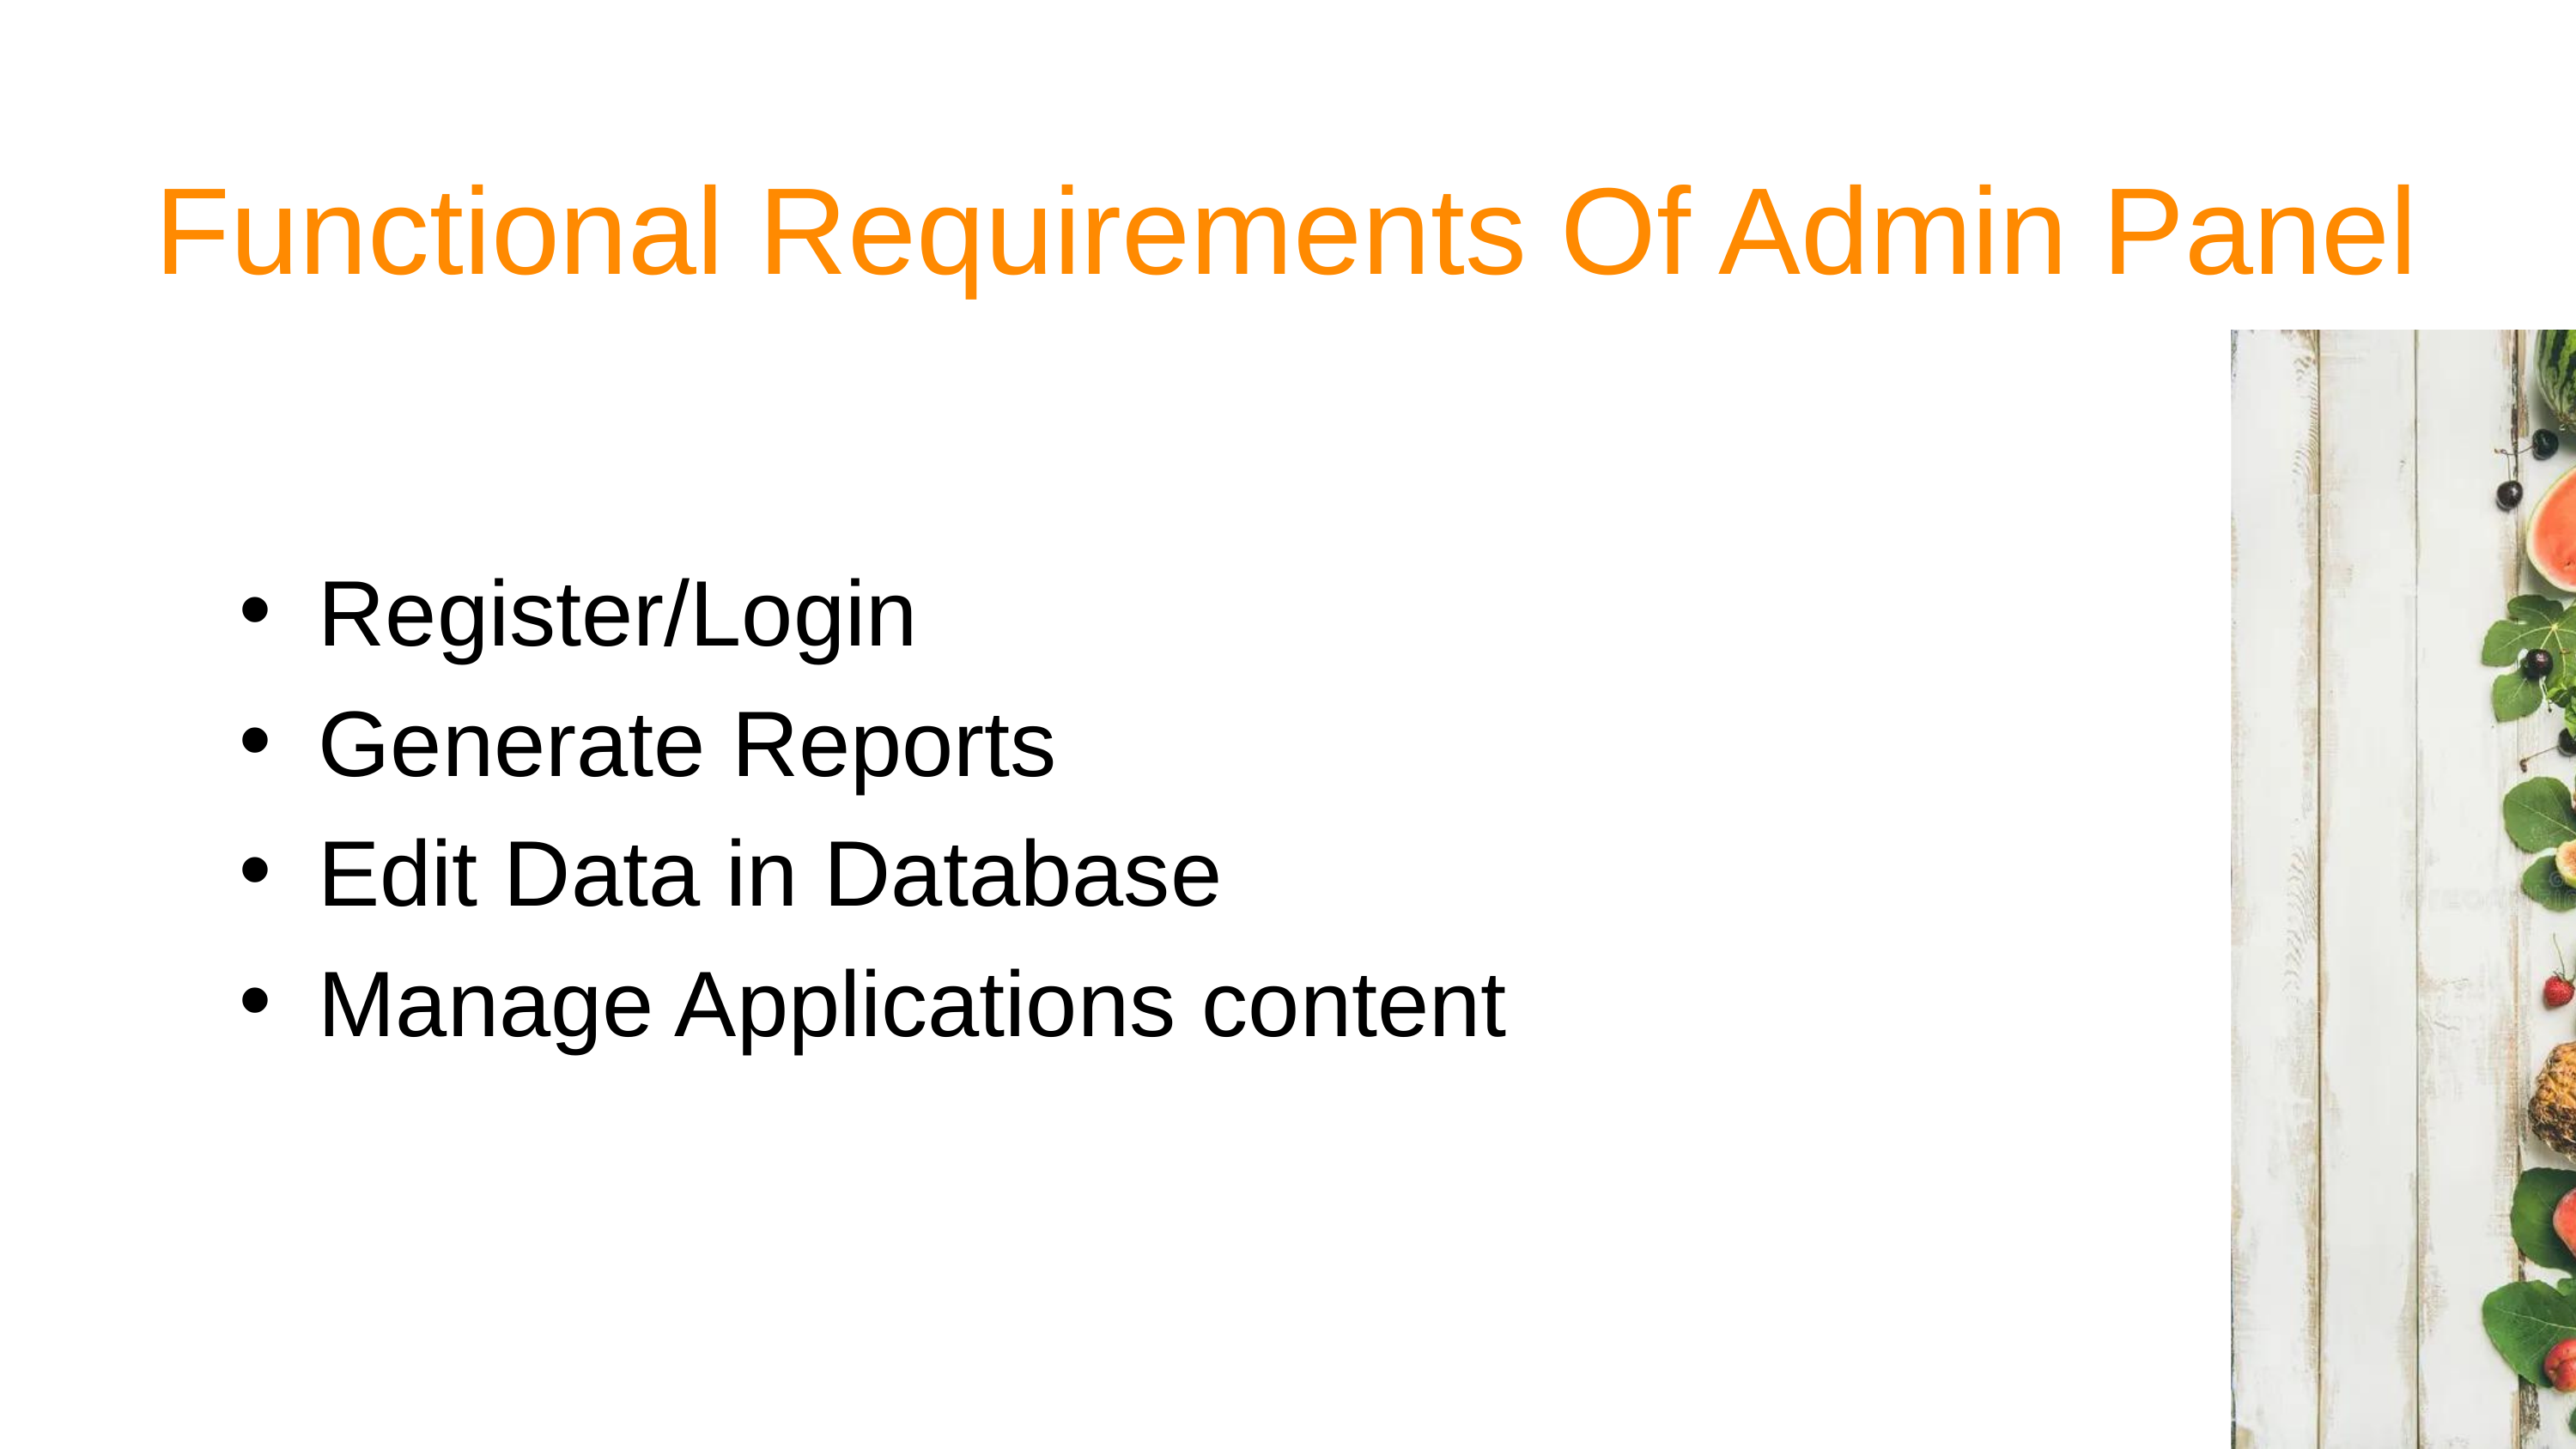

Functional Requirements Of Admin Panel

Register/Login
Generate Reports
Edit Data in Database
Manage Applications content